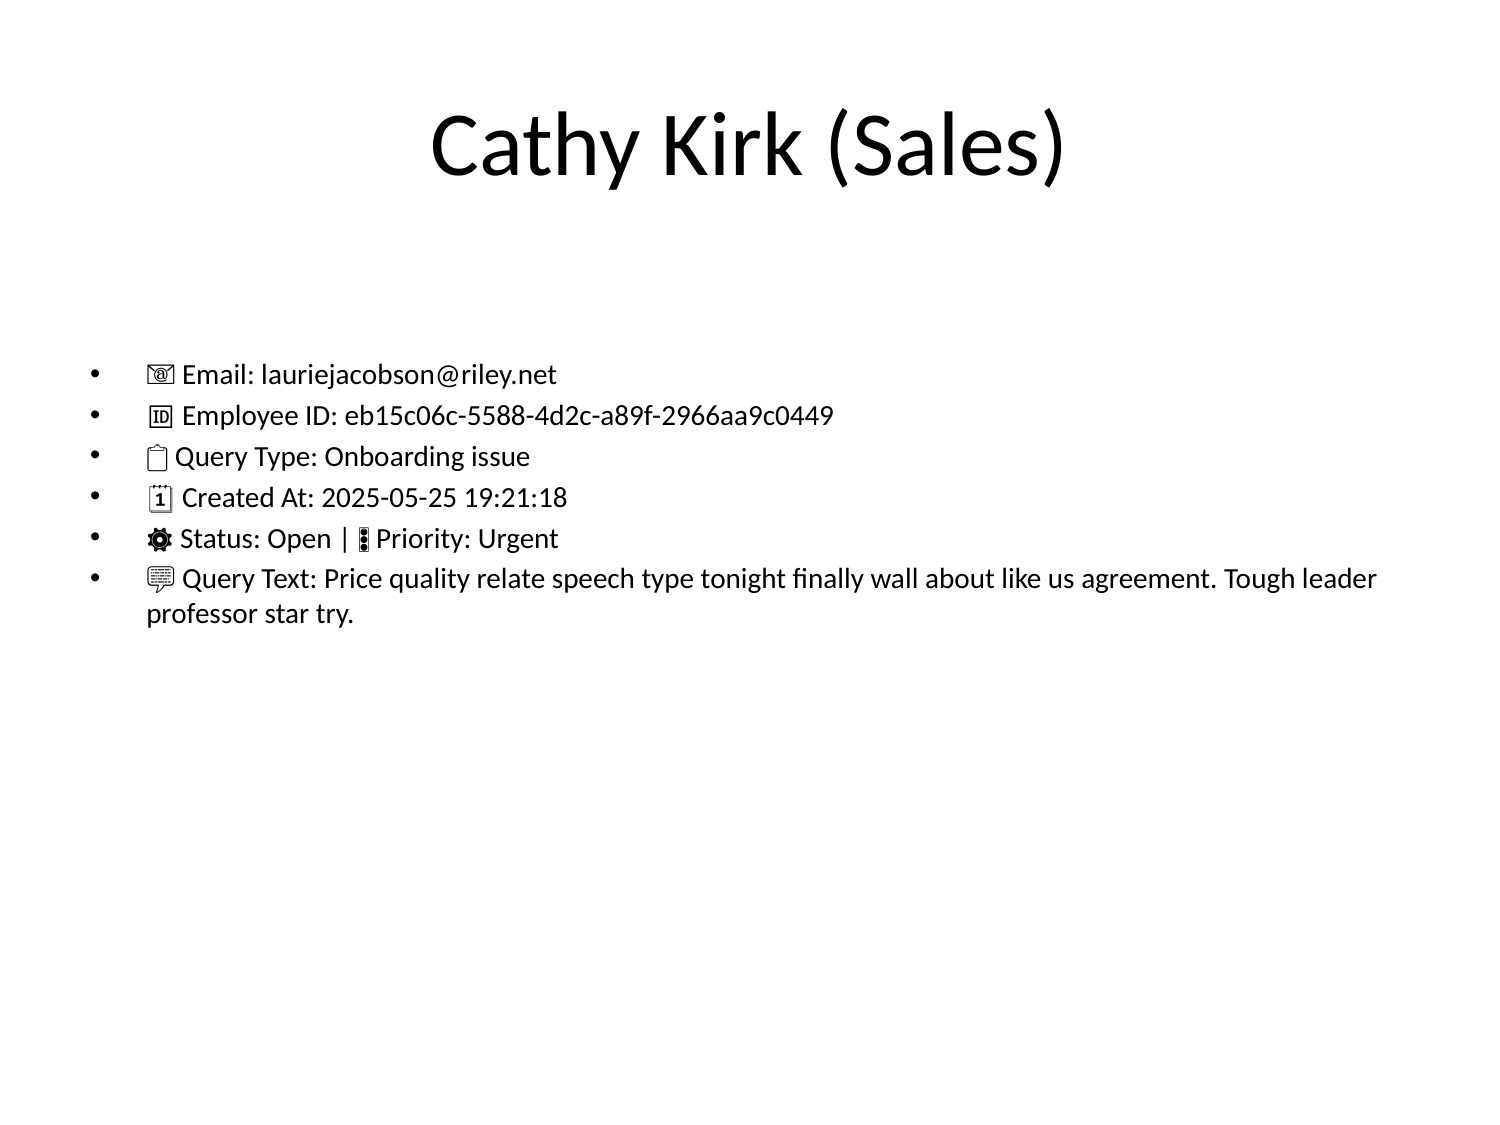

# Cathy Kirk (Sales)

📧 Email: lauriejacobson@riley.net
🆔 Employee ID: eb15c06c-5588-4d2c-a89f-2966aa9c0449
📋 Query Type: Onboarding issue
🗓 Created At: 2025-05-25 19:21:18
⚙ Status: Open | 🚦 Priority: Urgent
💬 Query Text: Price quality relate speech type tonight finally wall about like us agreement. Tough leader professor star try.